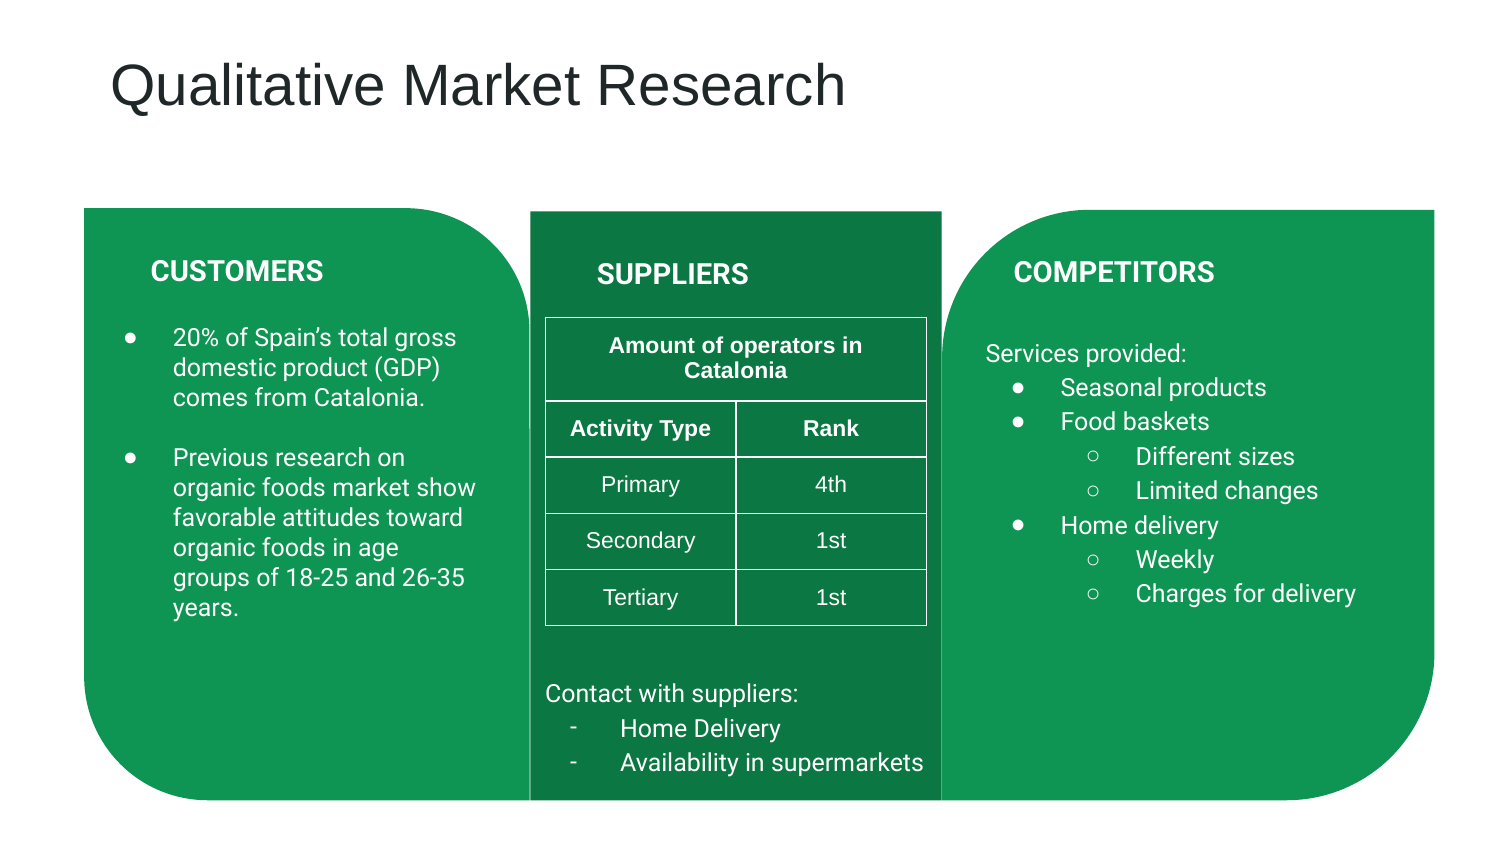

Qualitative Market Research

CUSTOMERS
20% of Spain’s total gross domestic product (GDP) comes from Catalonia.

Previous research on organic foods market show favorable attitudes toward organic foods in age groups of 18-25 and 26-35 years.

COMPETITORS
Services provided:
Seasonal products
Food baskets
Different sizes
Limited changes
Home delivery
Weekly
Charges for delivery

SUPPLIERS
Contact with suppliers:
Home Delivery
Availability in supermarkets
| Amount of operators in Catalonia |  |
| --- | --- |
| Activity Type | Rank |
| Primary | 4th |
| Secondary | 1st |
| Tertiary | 1st |